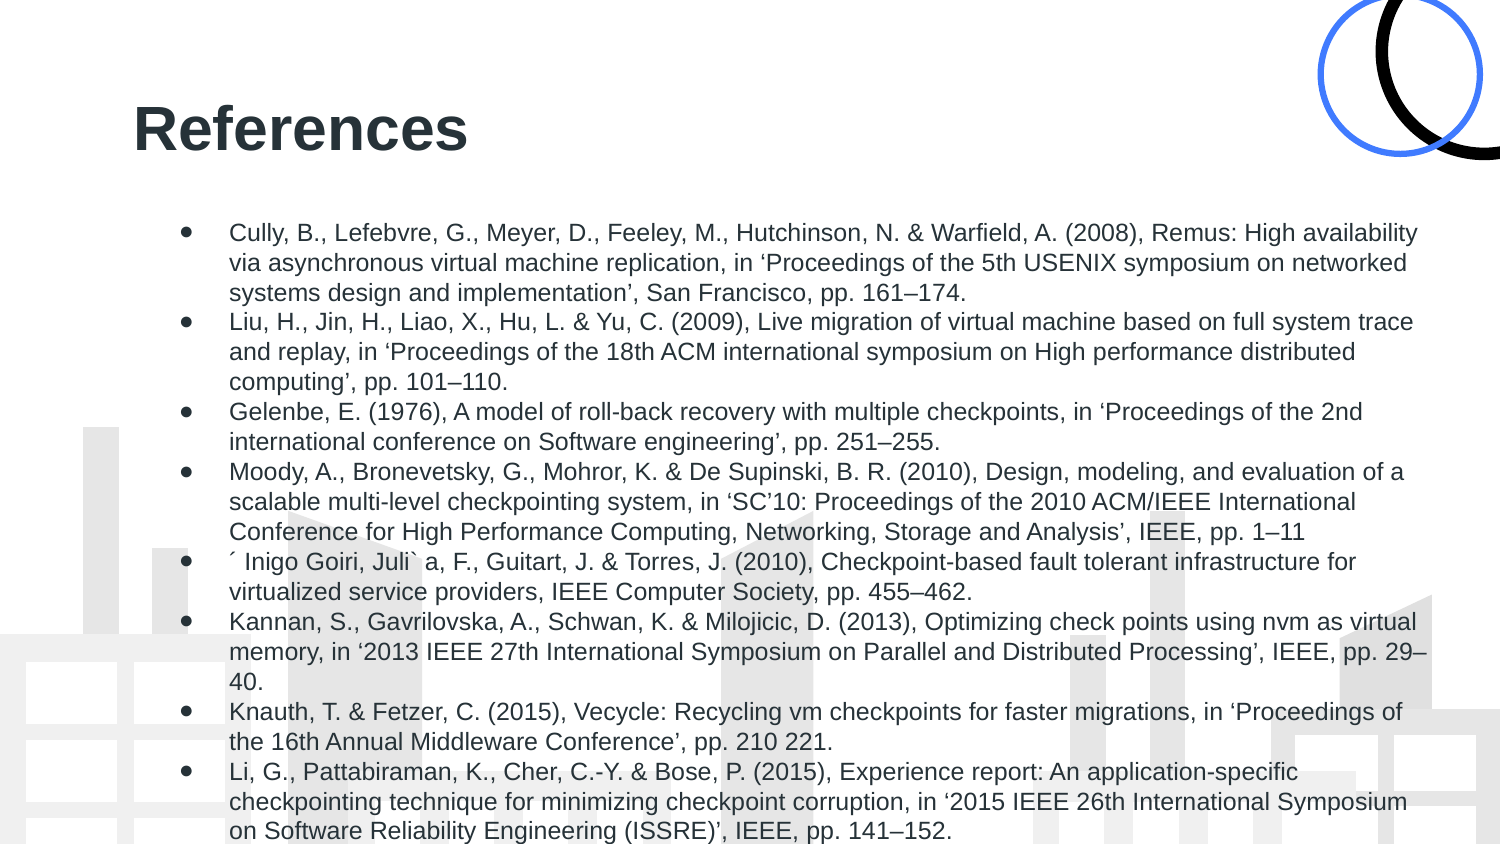

# References
Cully, B., Lefebvre, G., Meyer, D., Feeley, M., Hutchinson, N. & Warfield, A. (2008), Remus: High availability via asynchronous virtual machine replication, in ‘Proceedings of the 5th USENIX symposium on networked systems design and implementation’, San Francisco, pp. 161–174.
Liu, H., Jin, H., Liao, X., Hu, L. & Yu, C. (2009), Live migration of virtual machine based on full system trace and replay, in ‘Proceedings of the 18th ACM international symposium on High performance distributed computing’, pp. 101–110.
Gelenbe, E. (1976), A model of roll-back recovery with multiple checkpoints, in ‘Proceedings of the 2nd international conference on Software engineering’, pp. 251–255.
Moody, A., Bronevetsky, G., Mohror, K. & De Supinski, B. R. (2010), Design, modeling, and evaluation of a scalable multi-level checkpointing system, in ‘SC’10: Proceedings of the 2010 ACM/IEEE International Conference for High Performance Computing, Networking, Storage and Analysis’, IEEE, pp. 1–11
´ Inigo Goiri, Juli` a, F., Guitart, J. & Torres, J. (2010), Checkpoint-based fault tolerant infrastructure for virtualized service providers, IEEE Computer Society, pp. 455–462.
Kannan, S., Gavrilovska, A., Schwan, K. & Milojicic, D. (2013), Optimizing check points using nvm as virtual memory, in ‘2013 IEEE 27th International Symposium on Parallel and Distributed Processing’, IEEE, pp. 29–40.
Knauth, T. & Fetzer, C. (2015), Vecycle: Recycling vm checkpoints for faster migrations, in ‘Proceedings of the 16th Annual Middleware Conference’, pp. 210 221.
Li, G., Pattabiraman, K., Cher, C.-Y. & Bose, P. (2015), Experience report: An application-specific checkpointing technique for minimizing checkpoint corruption, in ‘2015 IEEE 26th International Symposium on Software Reliability Engineering (ISSRE)’, IEEE, pp. 141–152.